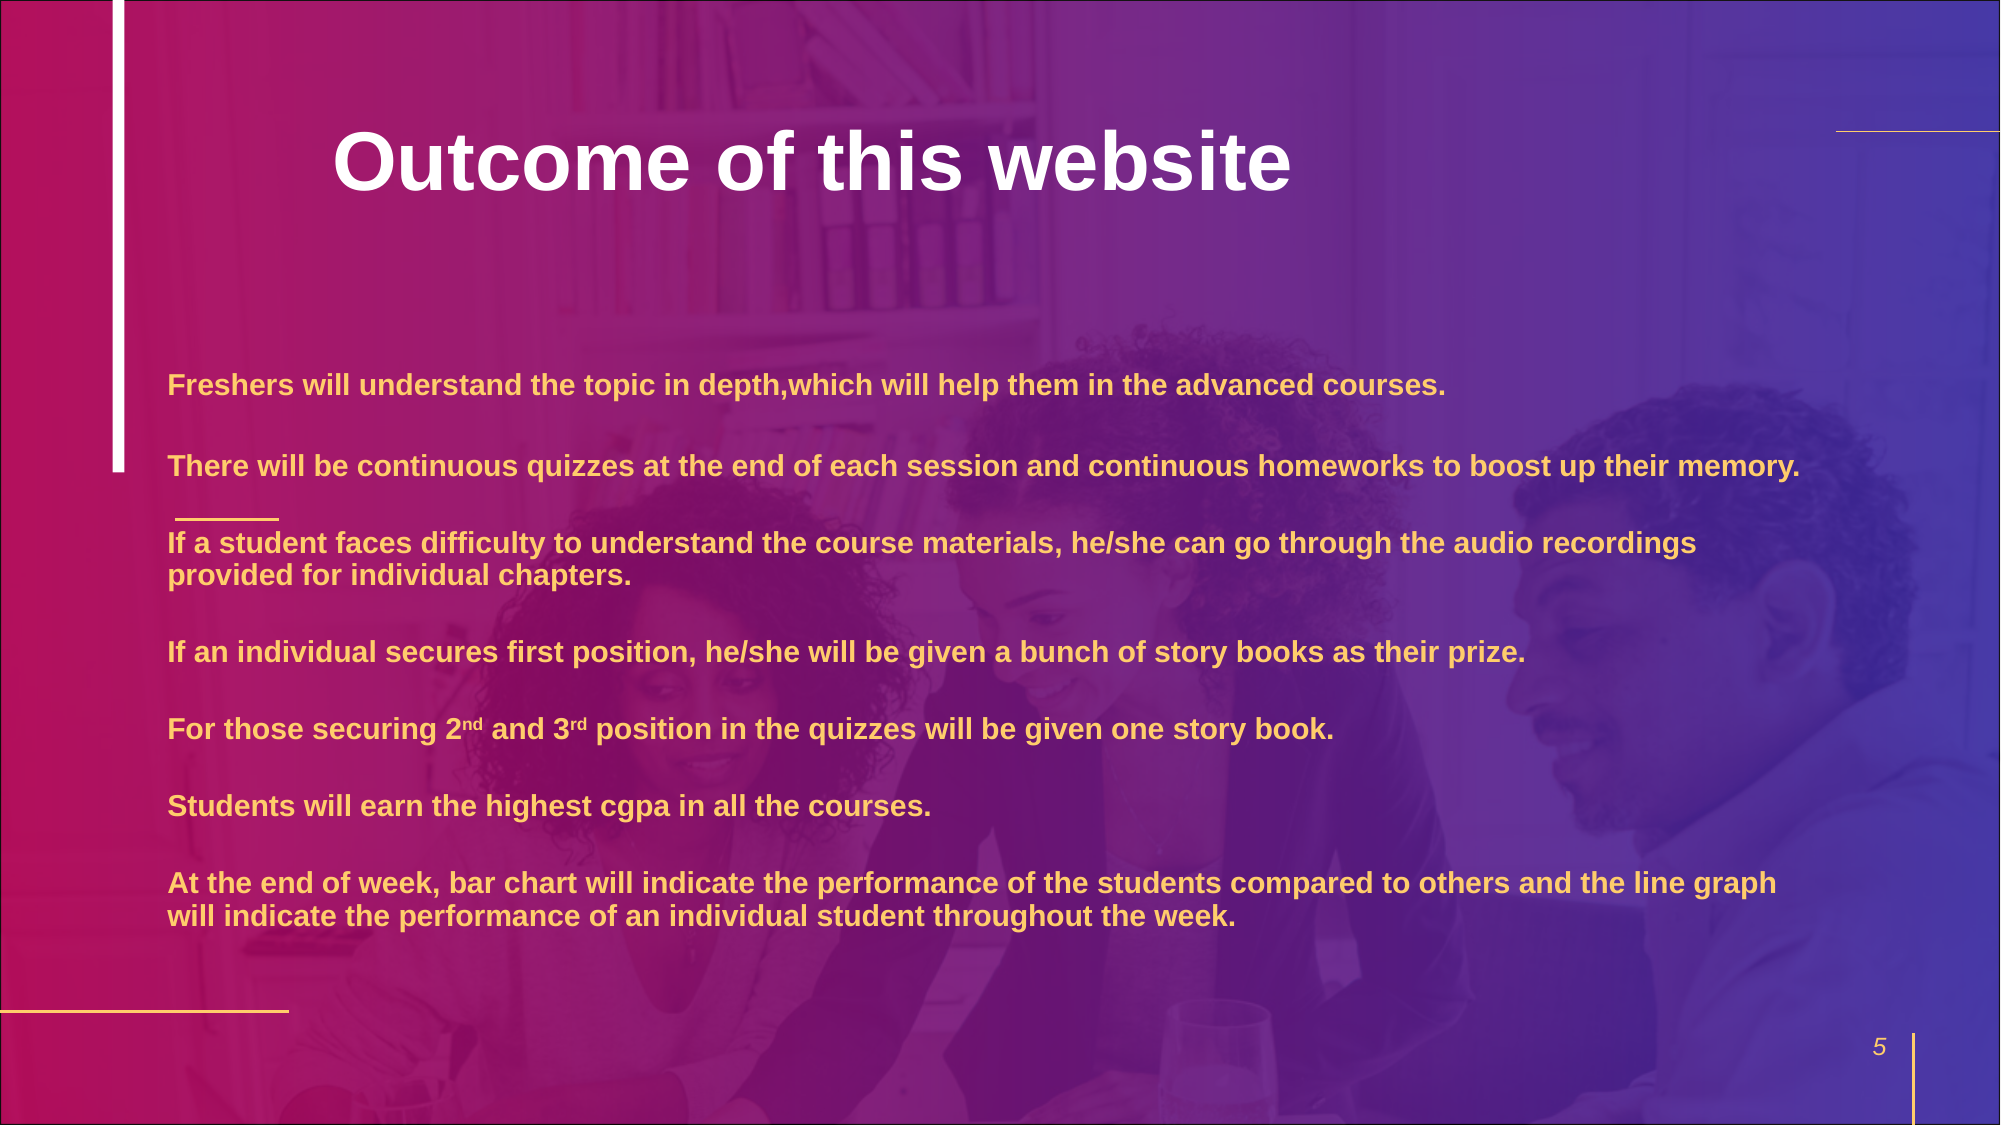

# Outcome of this website
Freshers will understand the topic in depth,which will help them in the advanced courses.
There will be continuous quizzes at the end of each session and continuous homeworks to boost up their memory.
If a student faces difficulty to understand the course materials, he/she can go through the audio recordings provided for individual chapters.
If an individual secures first position, he/she will be given a bunch of story books as their prize.
For those securing 2nd and 3rd position in the quizzes will be given one story book.
Students will earn the highest cgpa in all the courses.
At the end of week, bar chart will indicate the performance of the students compared to others and the line graph will indicate the performance of an individual student throughout the week.
5